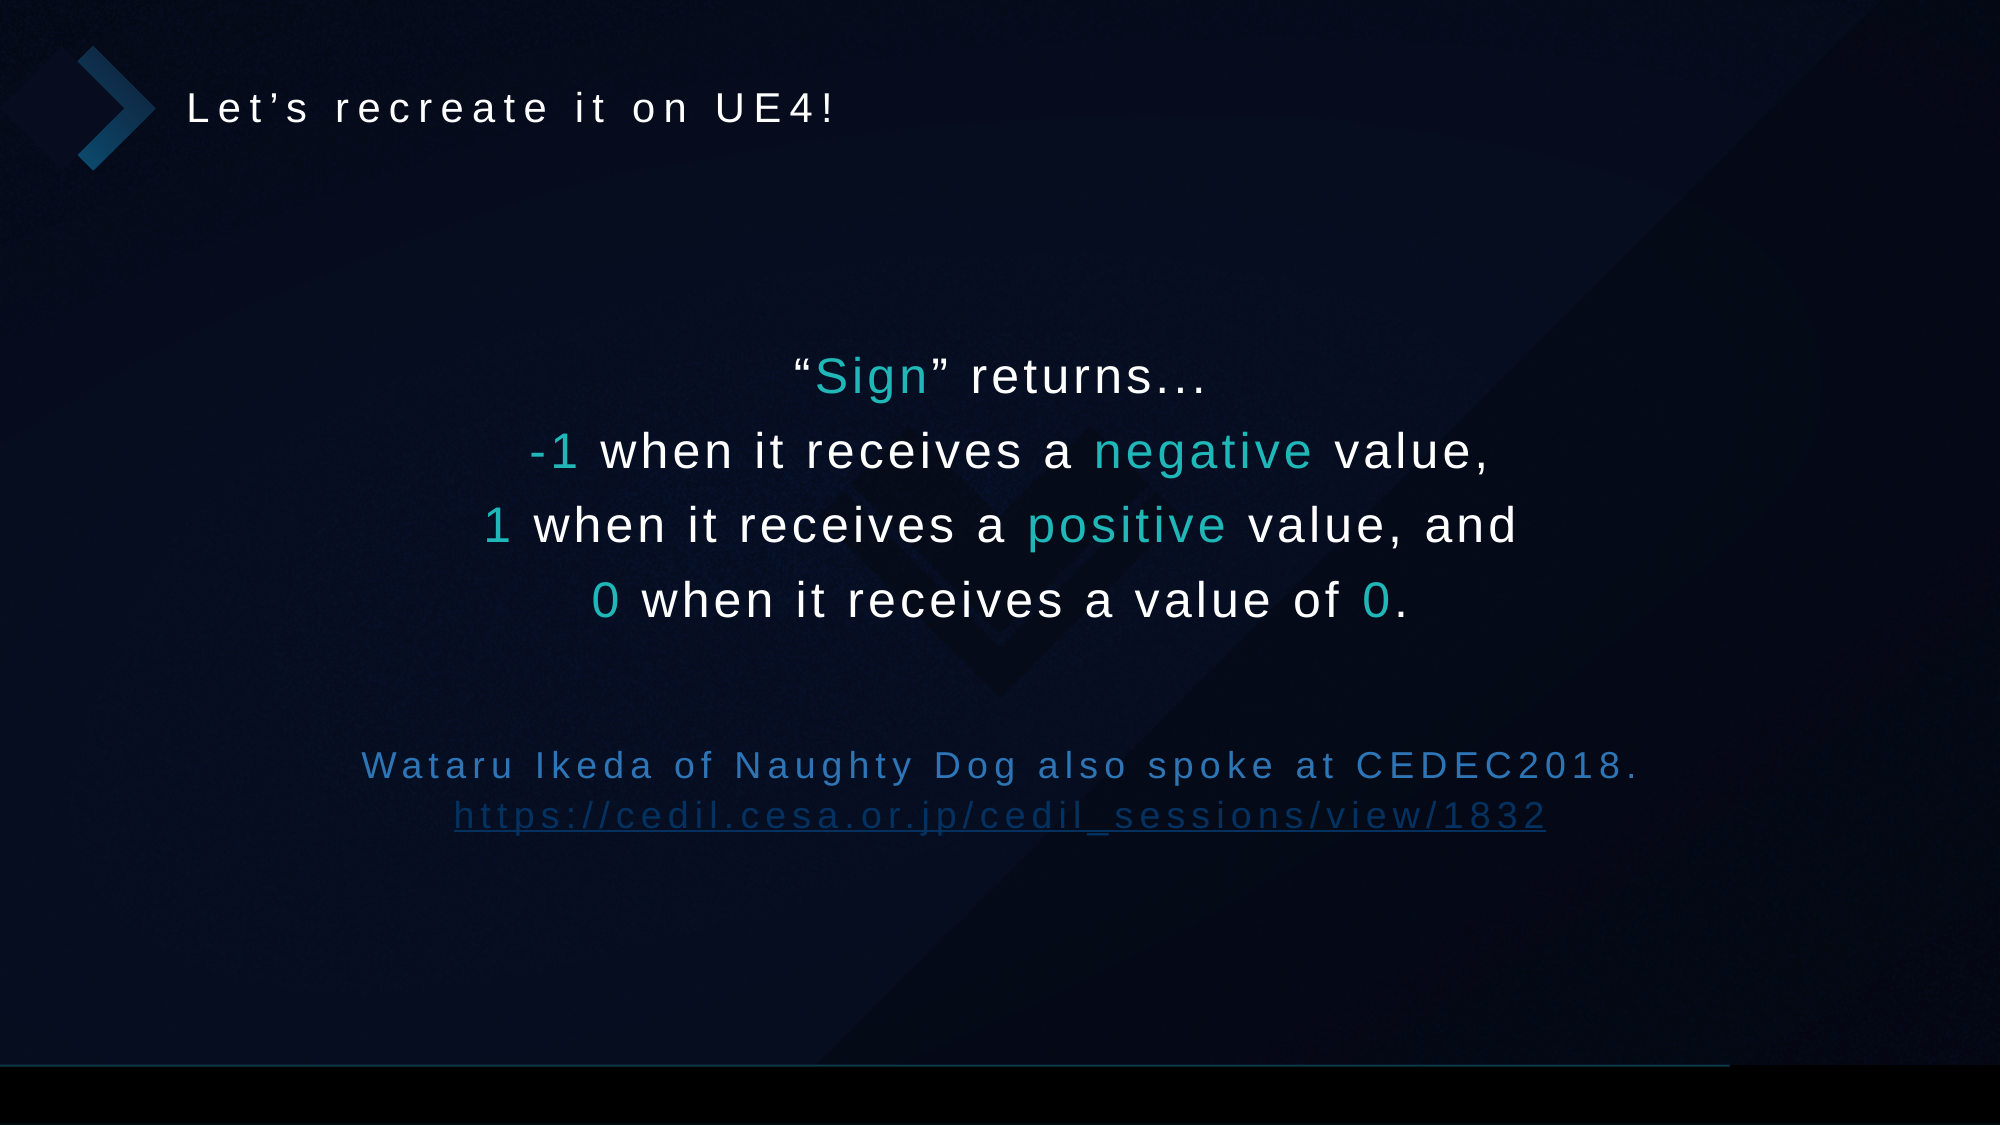

Let’s recreate it on UE4!
“Sign” returns...
 -1 when it receives a negative value,
1 when it receives a positive value, and
0 when it receives a value of 0.
Wataru Ikeda of Naughty Dog also spoke at CEDEC2018.
https://cedil.cesa.or.jp/cedil_sessions/view/1832